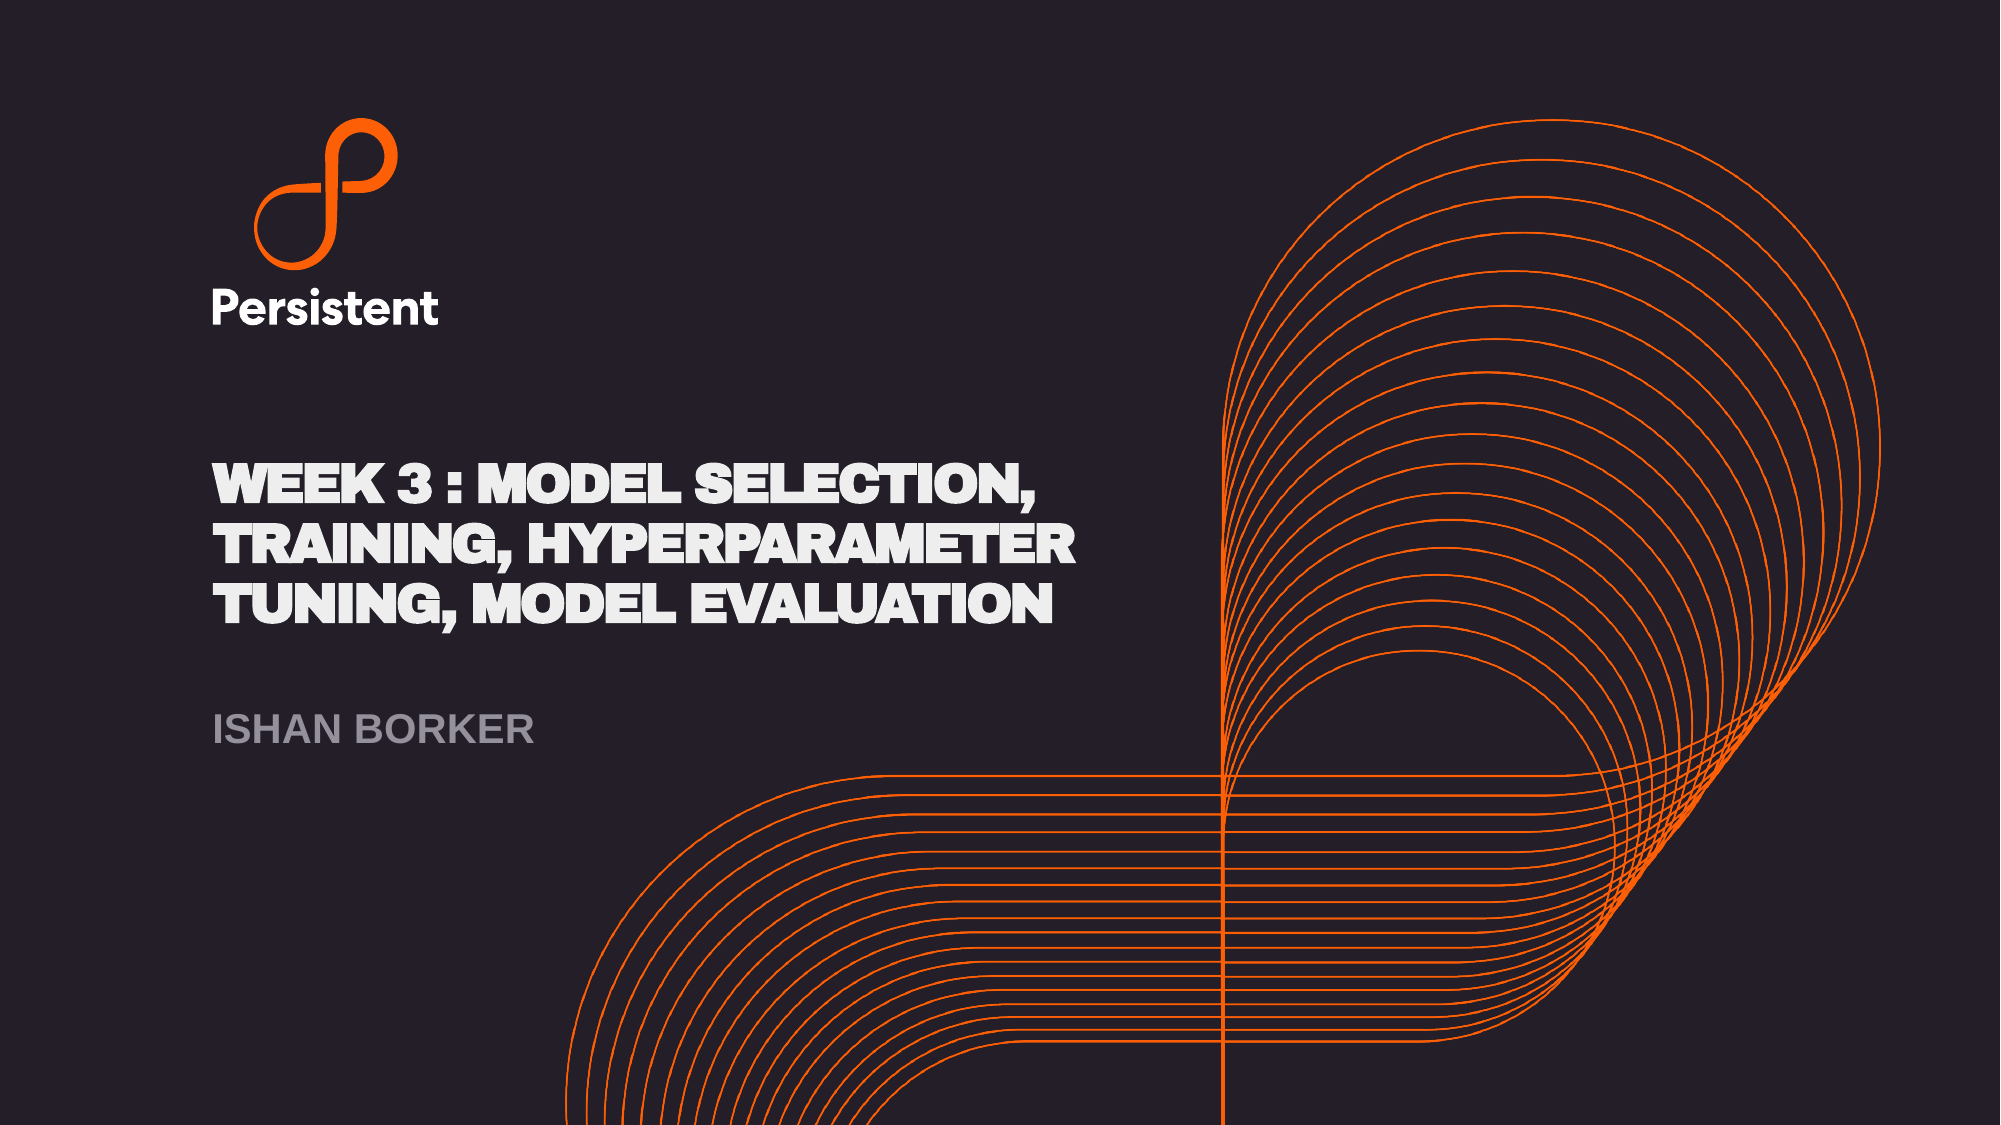

# WEEK 3 : MODEL SELECTION, TRAINING, HYPERPARAMETER TUNING, MODEL EVALUATION
ISHAN BORKER